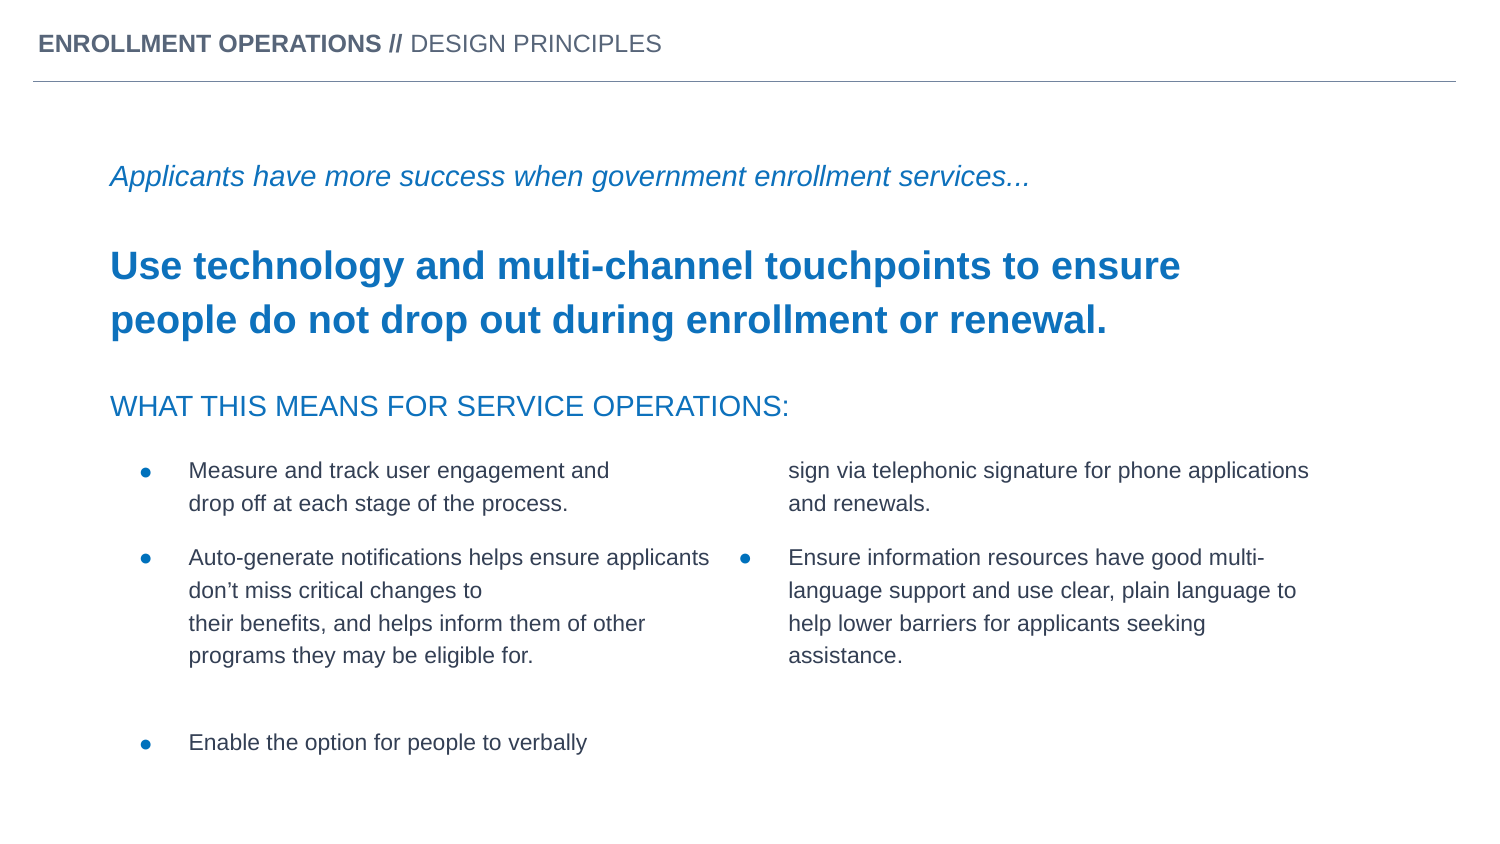

ENROLLMENT OPERATIONS // DESIGN PRINCIPLES

Applicants have more success when government enrollment services...

Use technology and multi-channel touchpoints to ensure people do not drop out during enrollment or renewal.

WHAT THIS MEANS FOR SERVICE OPERATIONS:
Measure and track user engagement and
drop off at each stage of the process.
Auto-generate notifications helps ensure applicants don’t miss critical changes to
their benefits, and helps inform them of other programs they may be eligible for.
Enable the option for people to verbally
sign via telephonic signature for phone applications and renewals.
Ensure information resources have good multi-language support and use clear, plain language to help lower barriers for applicants seeking assistance.